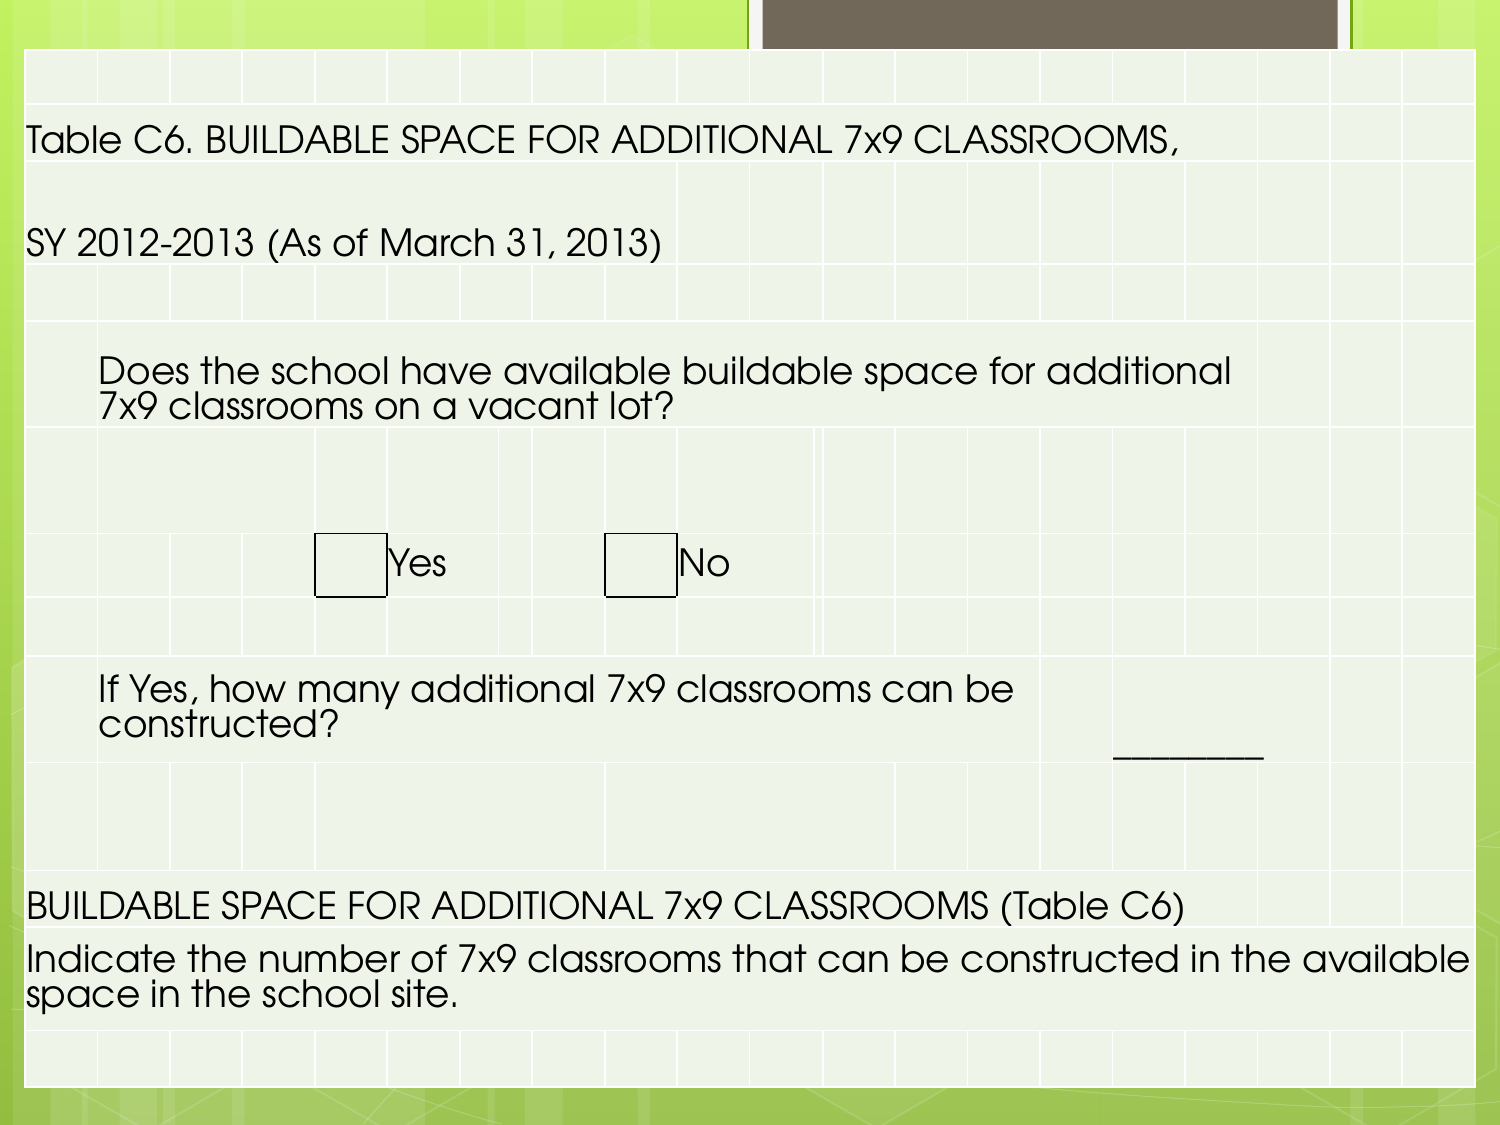

|  |  |  |  |  |  |  |  |  |  |  |  |  |  |  |  |  |  |  |  |  |  |
| --- | --- | --- | --- | --- | --- | --- | --- | --- | --- | --- | --- | --- | --- | --- | --- | --- | --- | --- | --- | --- | --- |
| Table C6. BUILDABLE SPACE FOR ADDITIONAL 7x9 CLASSROOMS, |  |  |  |  |  |  |  |  |  |  |  |  |  |  |  |  |  |  |  |  |  |
| SY 2012-2013 (As of March 31, 2013) |  |  |  |  |  |  |  |  |  |  |  |  |  |  |  |  |  |  |  |  |  |
|  |  |  |  |  |  |  |  |  |  |  |  |  |  |  |  |  |  |  |  |  |  |
|  | Does the school have available buildable space for additional 7x9 classrooms on a vacant lot? |  |  |  |  |  |  |  |  |  |  |  |  |  |  |  |  |  |  |  |  |
|  |  |  |  |  |  |  |  |  |  |  |  |  |  |  |  |  |  |  |  |  |  |
|  |  |  |  |  | Yes |  |  |  |  | No |  |  |  |  |  |  |  |  |  |  |  |
|  |  |  |  |  |  |  |  |  |  |  |  |  |  |  |  |  |  |  |  |  |  |
|  | If Yes, how many additional 7x9 classrooms can be constructed? |  |  |  |  |  |  |  |  |  |  |  |  |  |  |  | \_\_\_\_\_\_\_\_ |  |  |  |  |
|  |  |  |  |  |  |  |  |  |  |  |  |  |  |  |  |  |  |  |  |  |  |
| BUILDABLE SPACE FOR ADDITIONAL 7x9 CLASSROOMS (Table C6) |  |  |  |  |  |  |  |  |  |  |  |  |  |  |  |  |  |  |  |  |  |
| Indicate the number of 7x9 classrooms that can be constructed in the available space in the school site. |  |  |  |  |  |  |  |  |  |  |  |  |  |  |  |  |  |  |  |  |  |
|  |  |  |  |  |  |  |  |  |  |  |  |  |  |  |  |  |  |  |  |  |  |